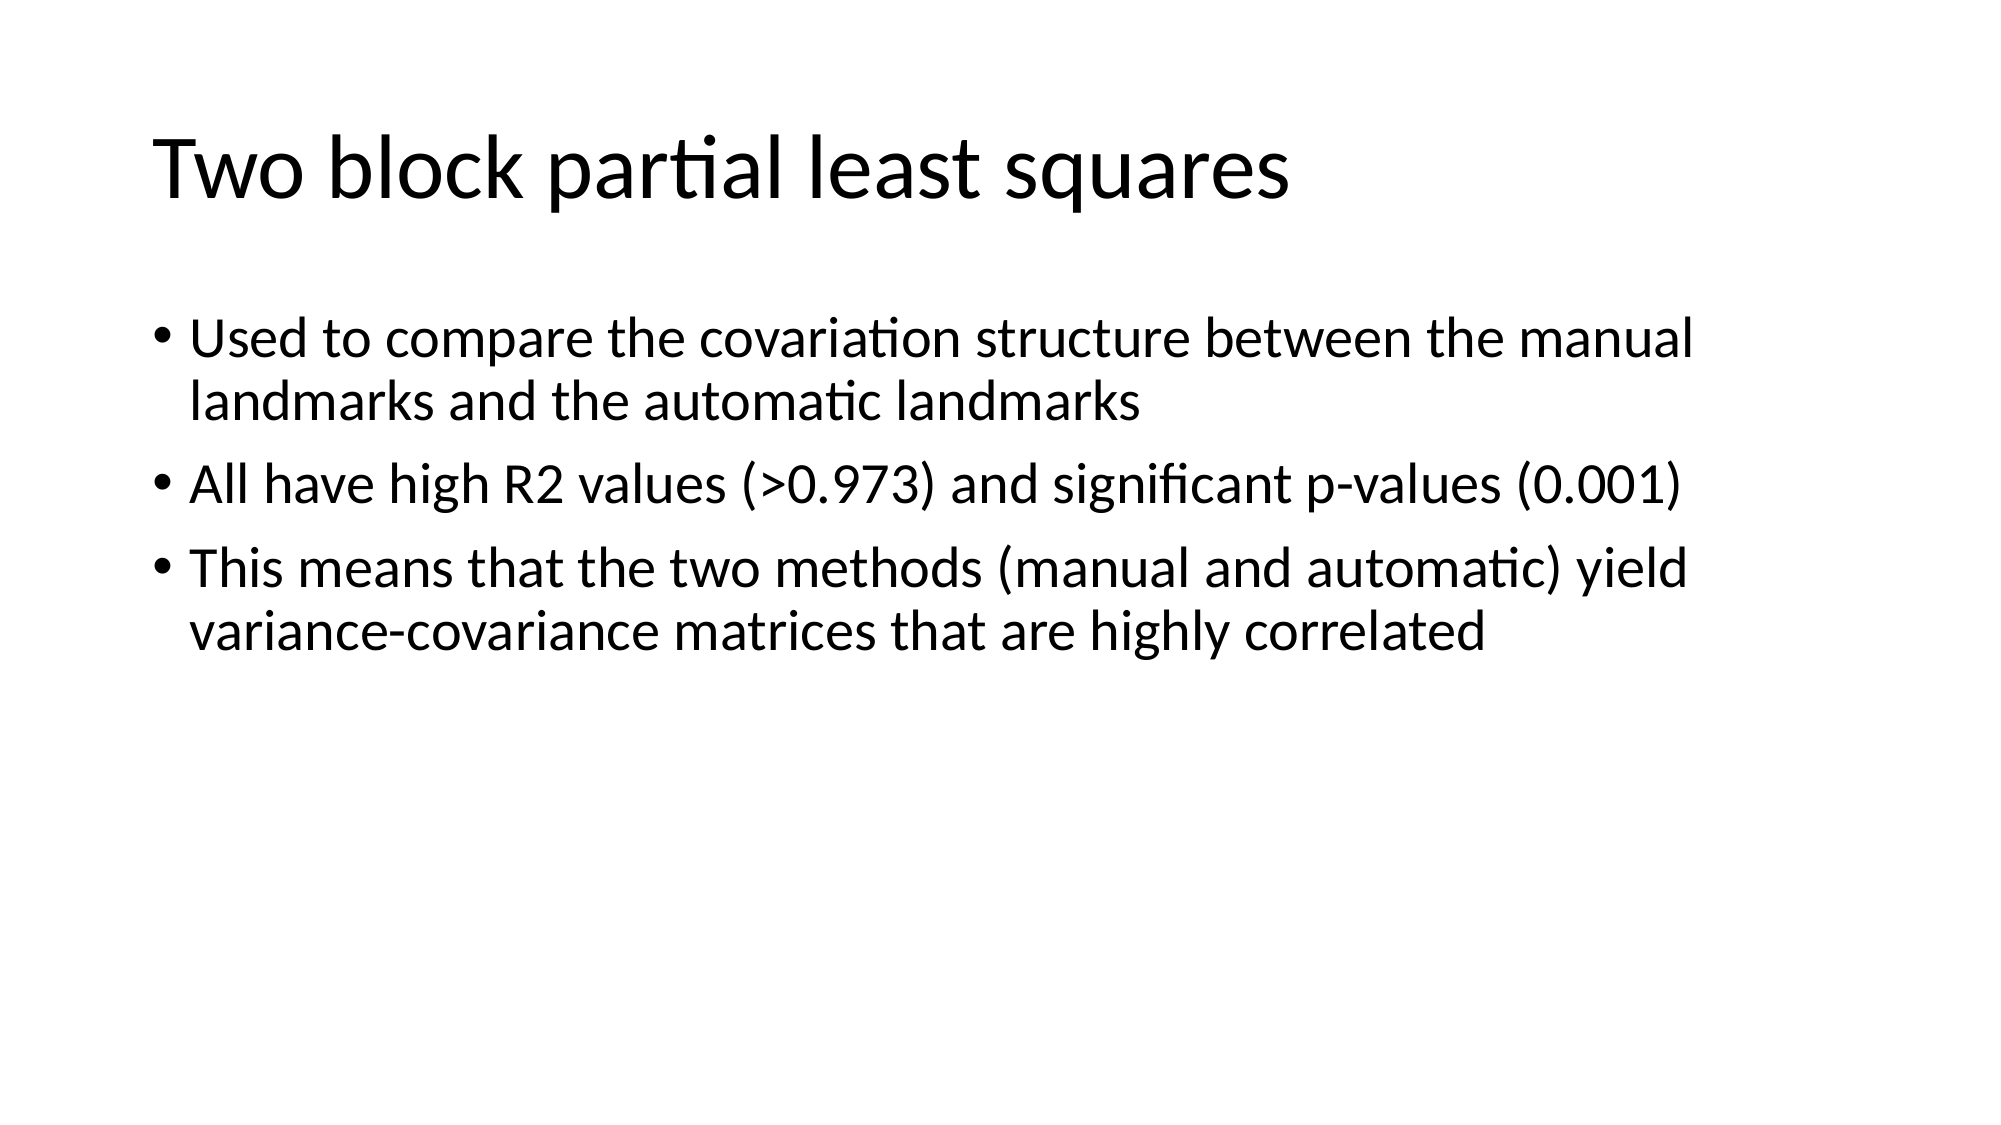

# Two block partial least squares
Used to compare the covariation structure between the manual landmarks and the automatic landmarks
All have high R2 values (>0.973) and significant p-values (0.001)
This means that the two methods (manual and automatic) yield variance-covariance matrices that are highly correlated